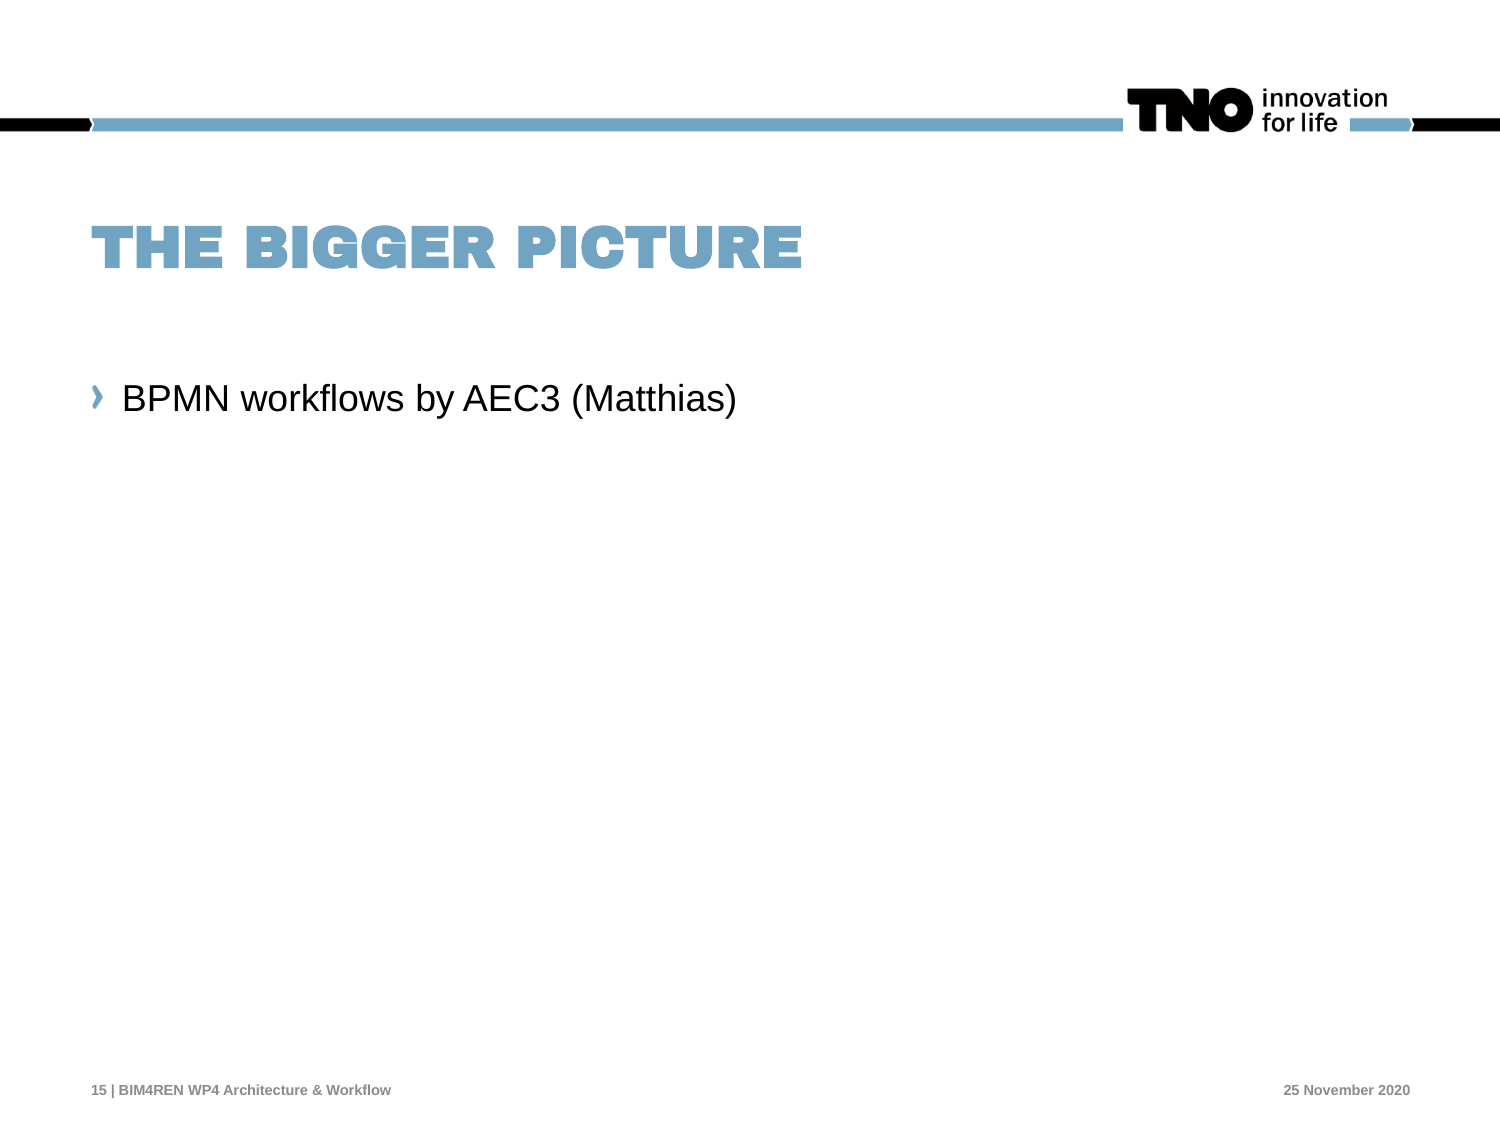

# The bigger picture
BPMN workflows by AEC3 (Matthias)
15 | BIM4REN WP4 Architecture & Workflow
25 November 2020